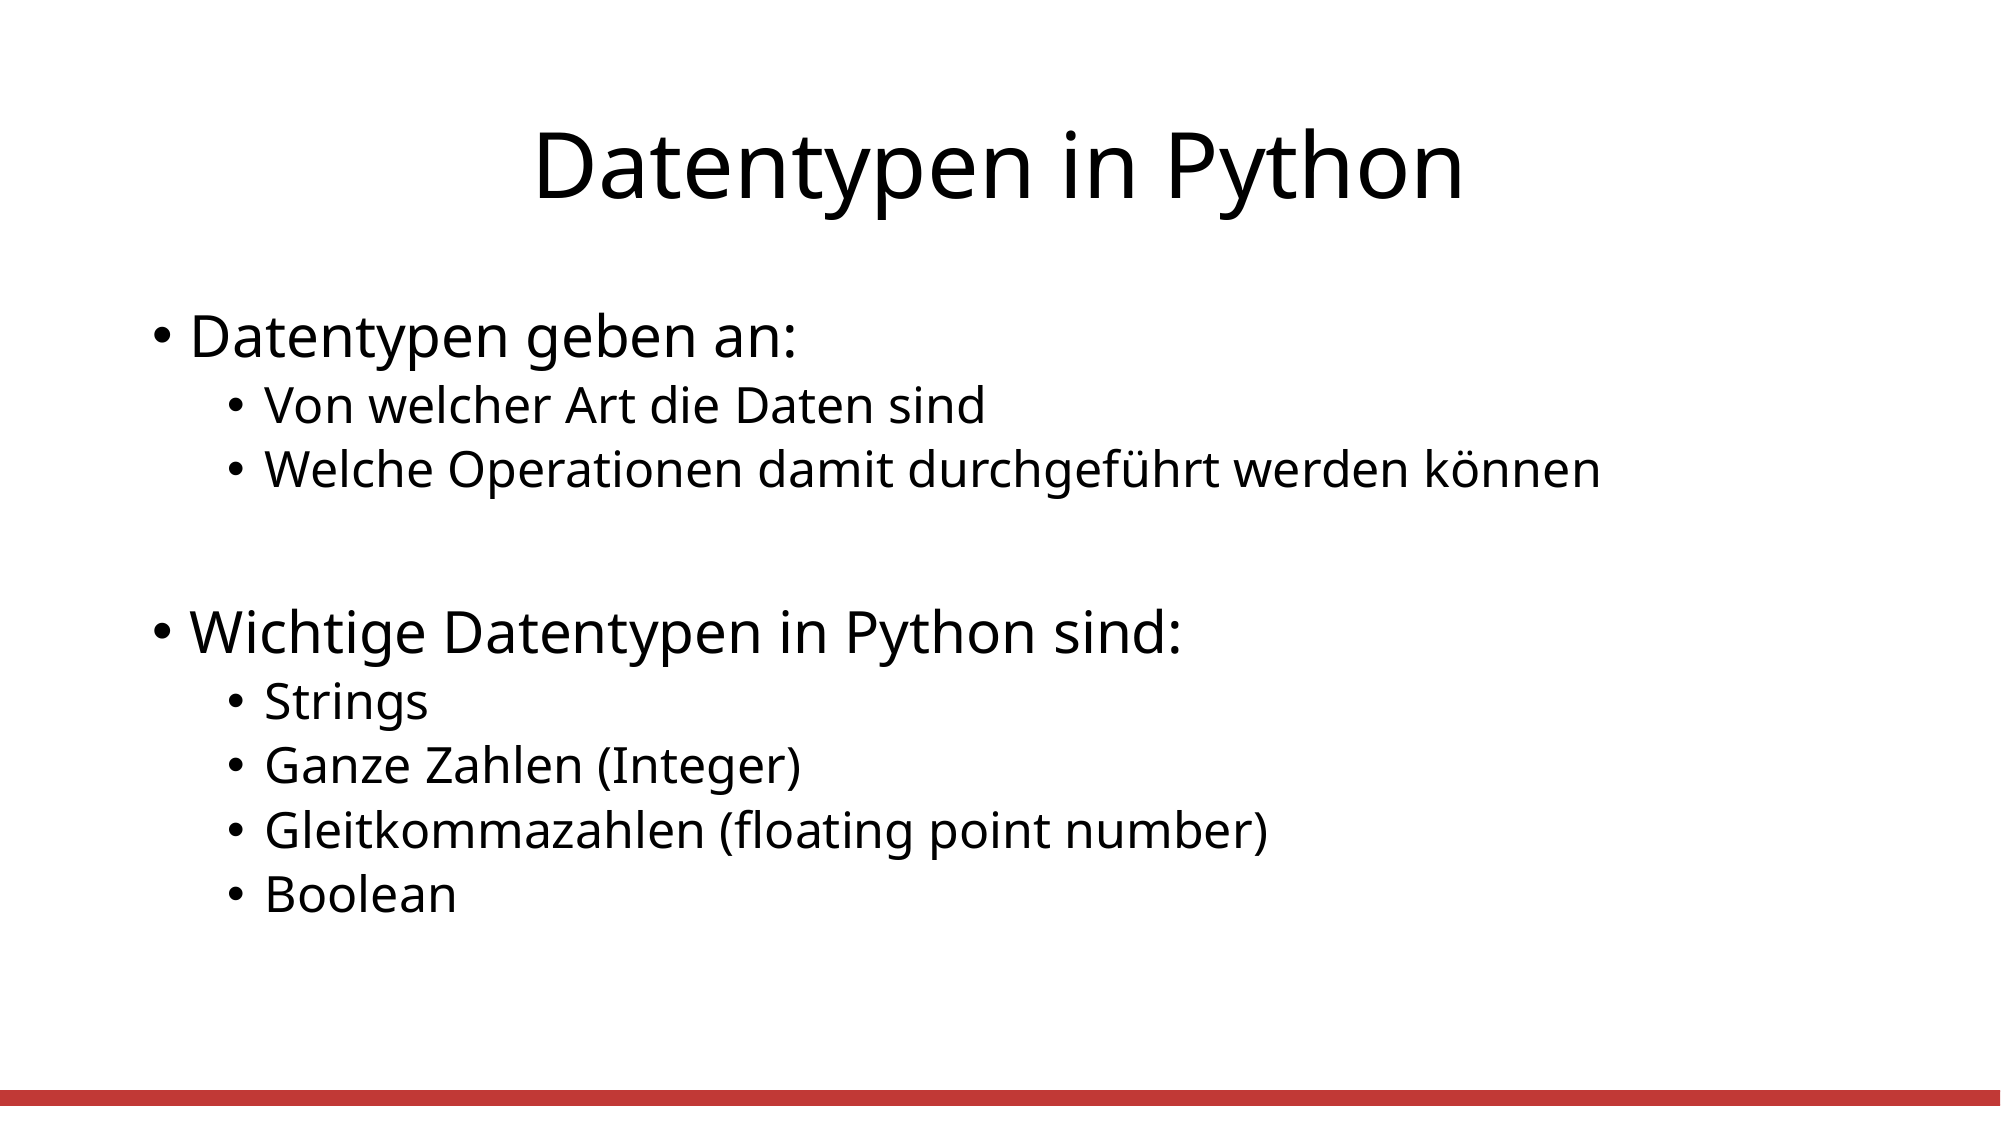

# Datentypen in Python
Datentypen geben an:
Von welcher Art die Daten sind
Welche Operationen damit durchgeführt werden können

Wichtige Datentypen in Python sind:
Strings
Ganze Zahlen (Integer)
Gleitkommazahlen (floating point number)
Boolean